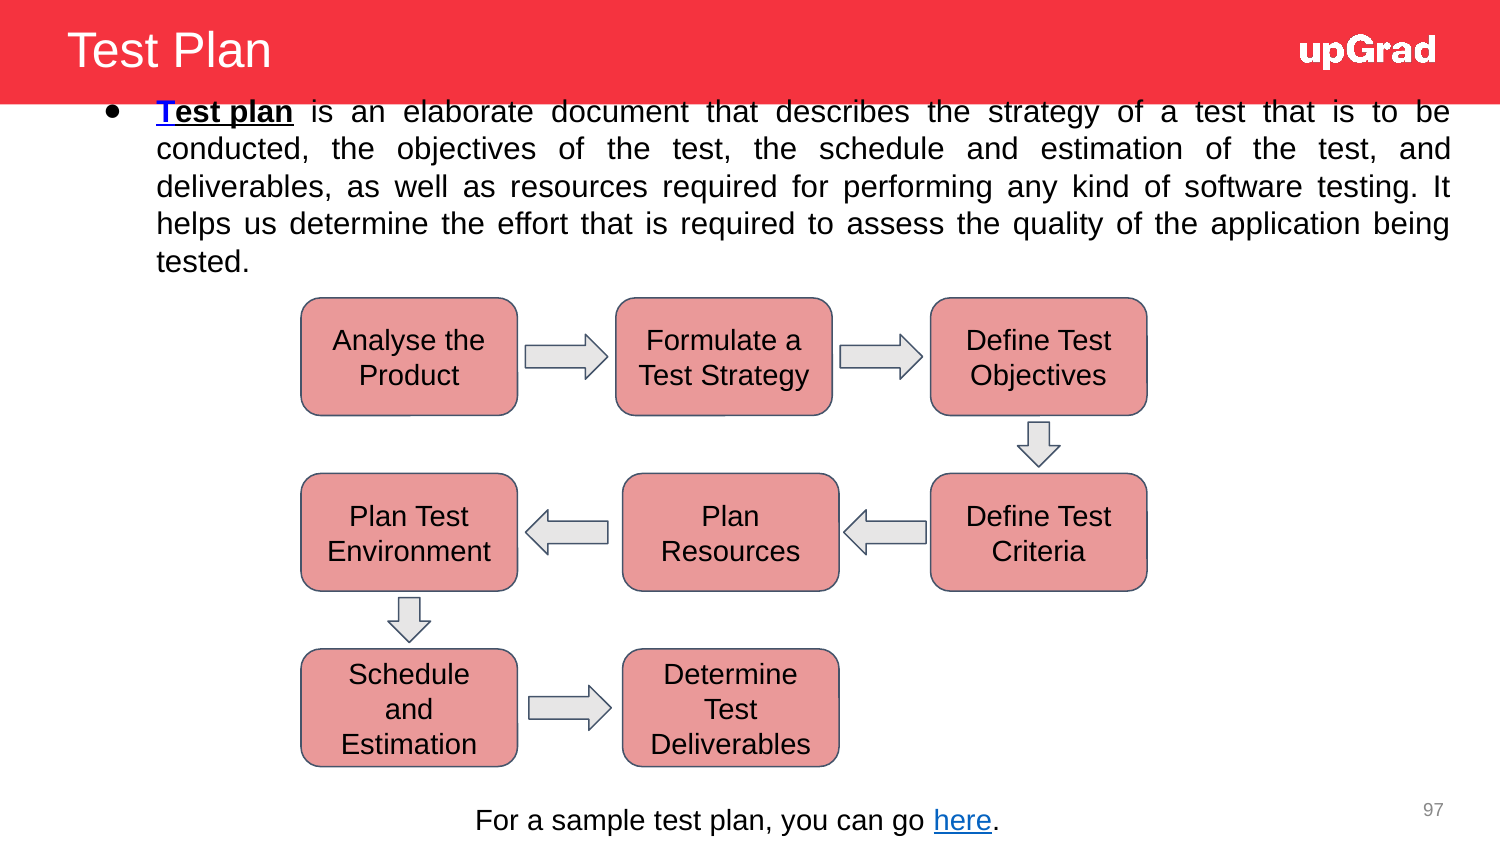

# Test Plan
Test plan is an elaborate document that describes the strategy of a test that is to be conducted, the objectives of the test, the schedule and estimation of the test, and deliverables, as well as resources required for performing any kind of software testing. It helps us determine the effort that is required to assess the quality of the application being tested.
Analyse the Product
Formulate a Test Strategy
Define Test Objectives

Plan Test Environment
Plan Resources
Define Test Criteria

Schedule and Estimation
Determine Test Deliverables

97
For a sample test plan, you can go here.